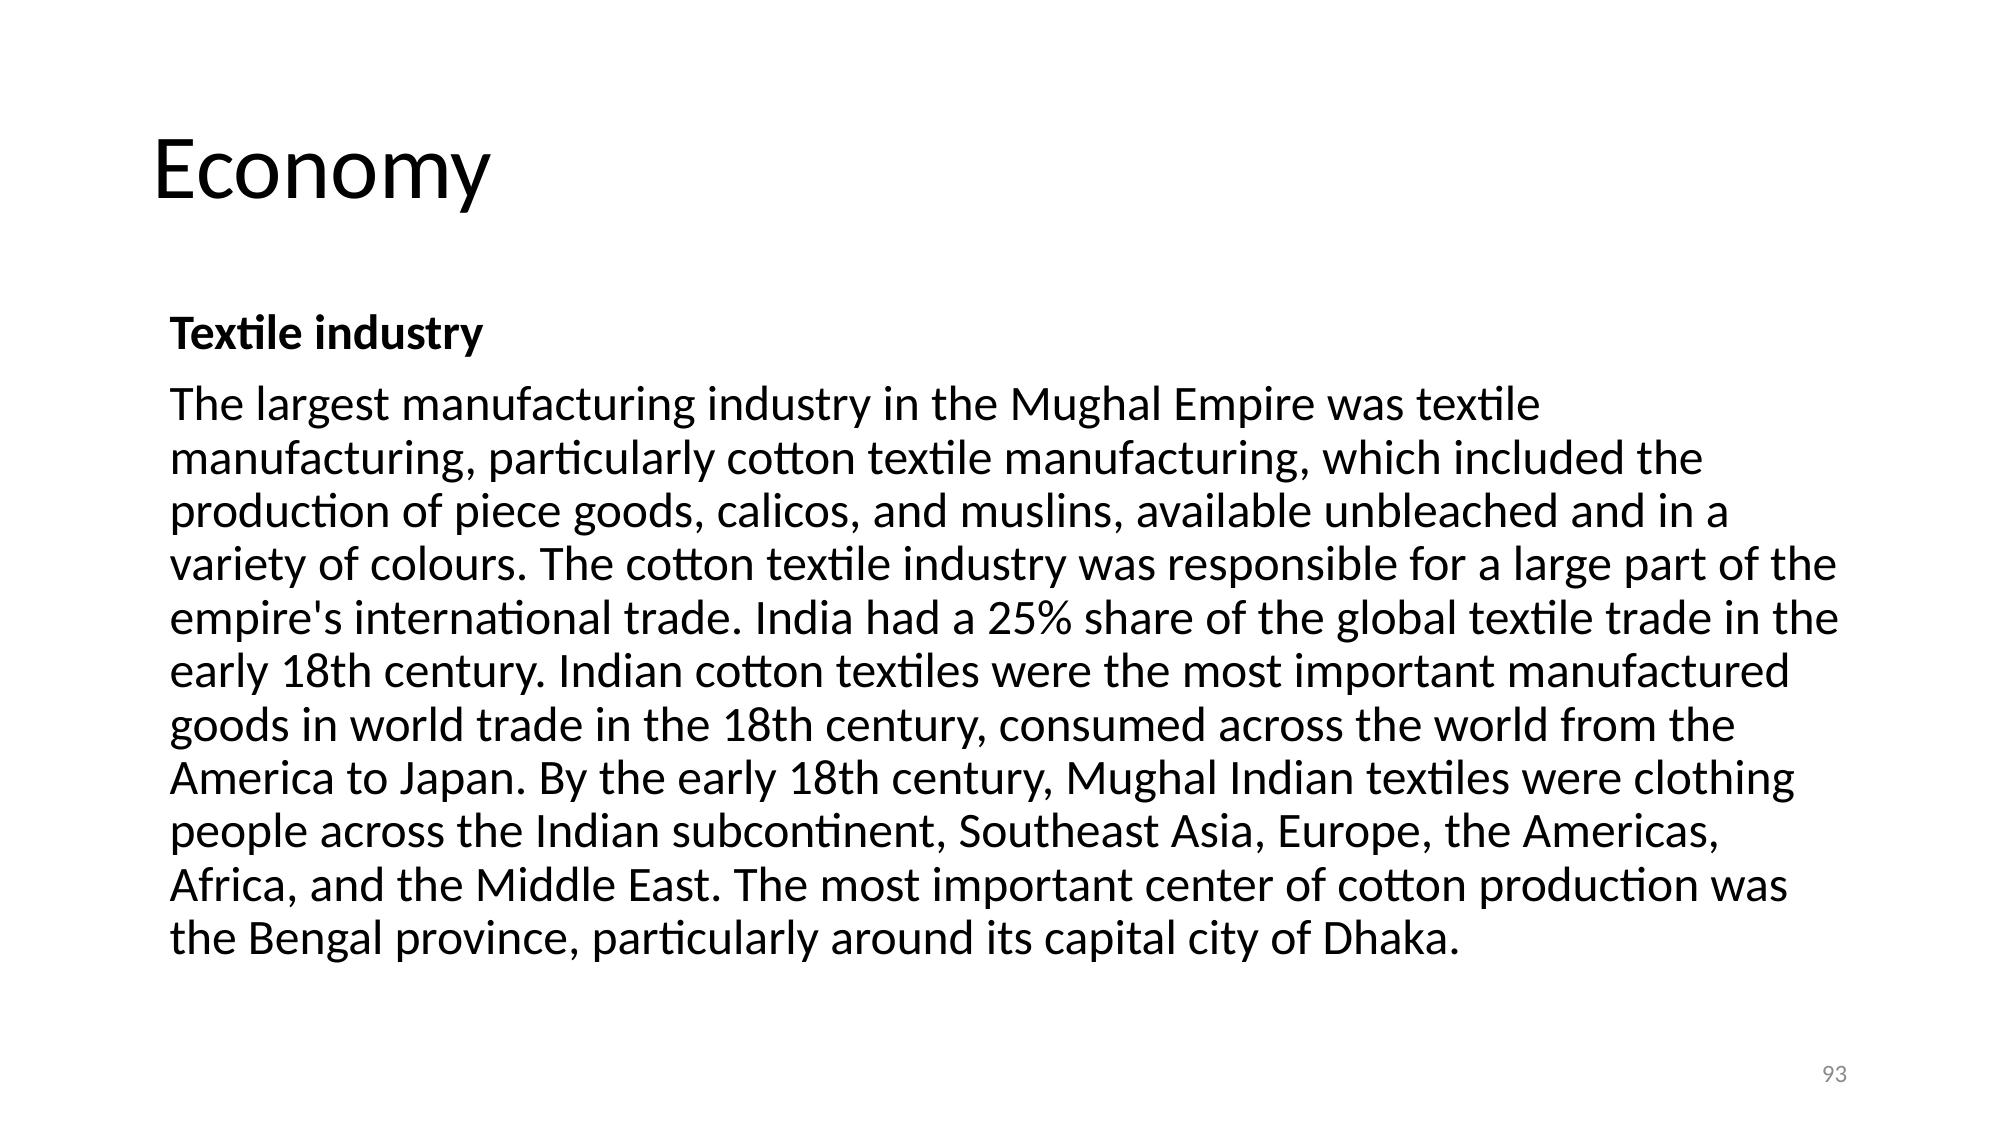

# Economy
Textile industry
The largest manufacturing industry in the Mughal Empire was textile manufacturing, particularly cotton textile manufacturing, which included the production of piece goods, calicos, and muslins, available unbleached and in a variety of colours. The cotton textile industry was responsible for a large part of the empire's international trade. India had a 25% share of the global textile trade in the early 18th century. Indian cotton textiles were the most important manufactured goods in world trade in the 18th century, consumed across the world from the America to Japan. By the early 18th century, Mughal Indian textiles were clothing people across the Indian subcontinent, Southeast Asia, Europe, the Americas, Africa, and the Middle East. The most important center of cotton production was the Bengal province, particularly around its capital city of Dhaka.
93